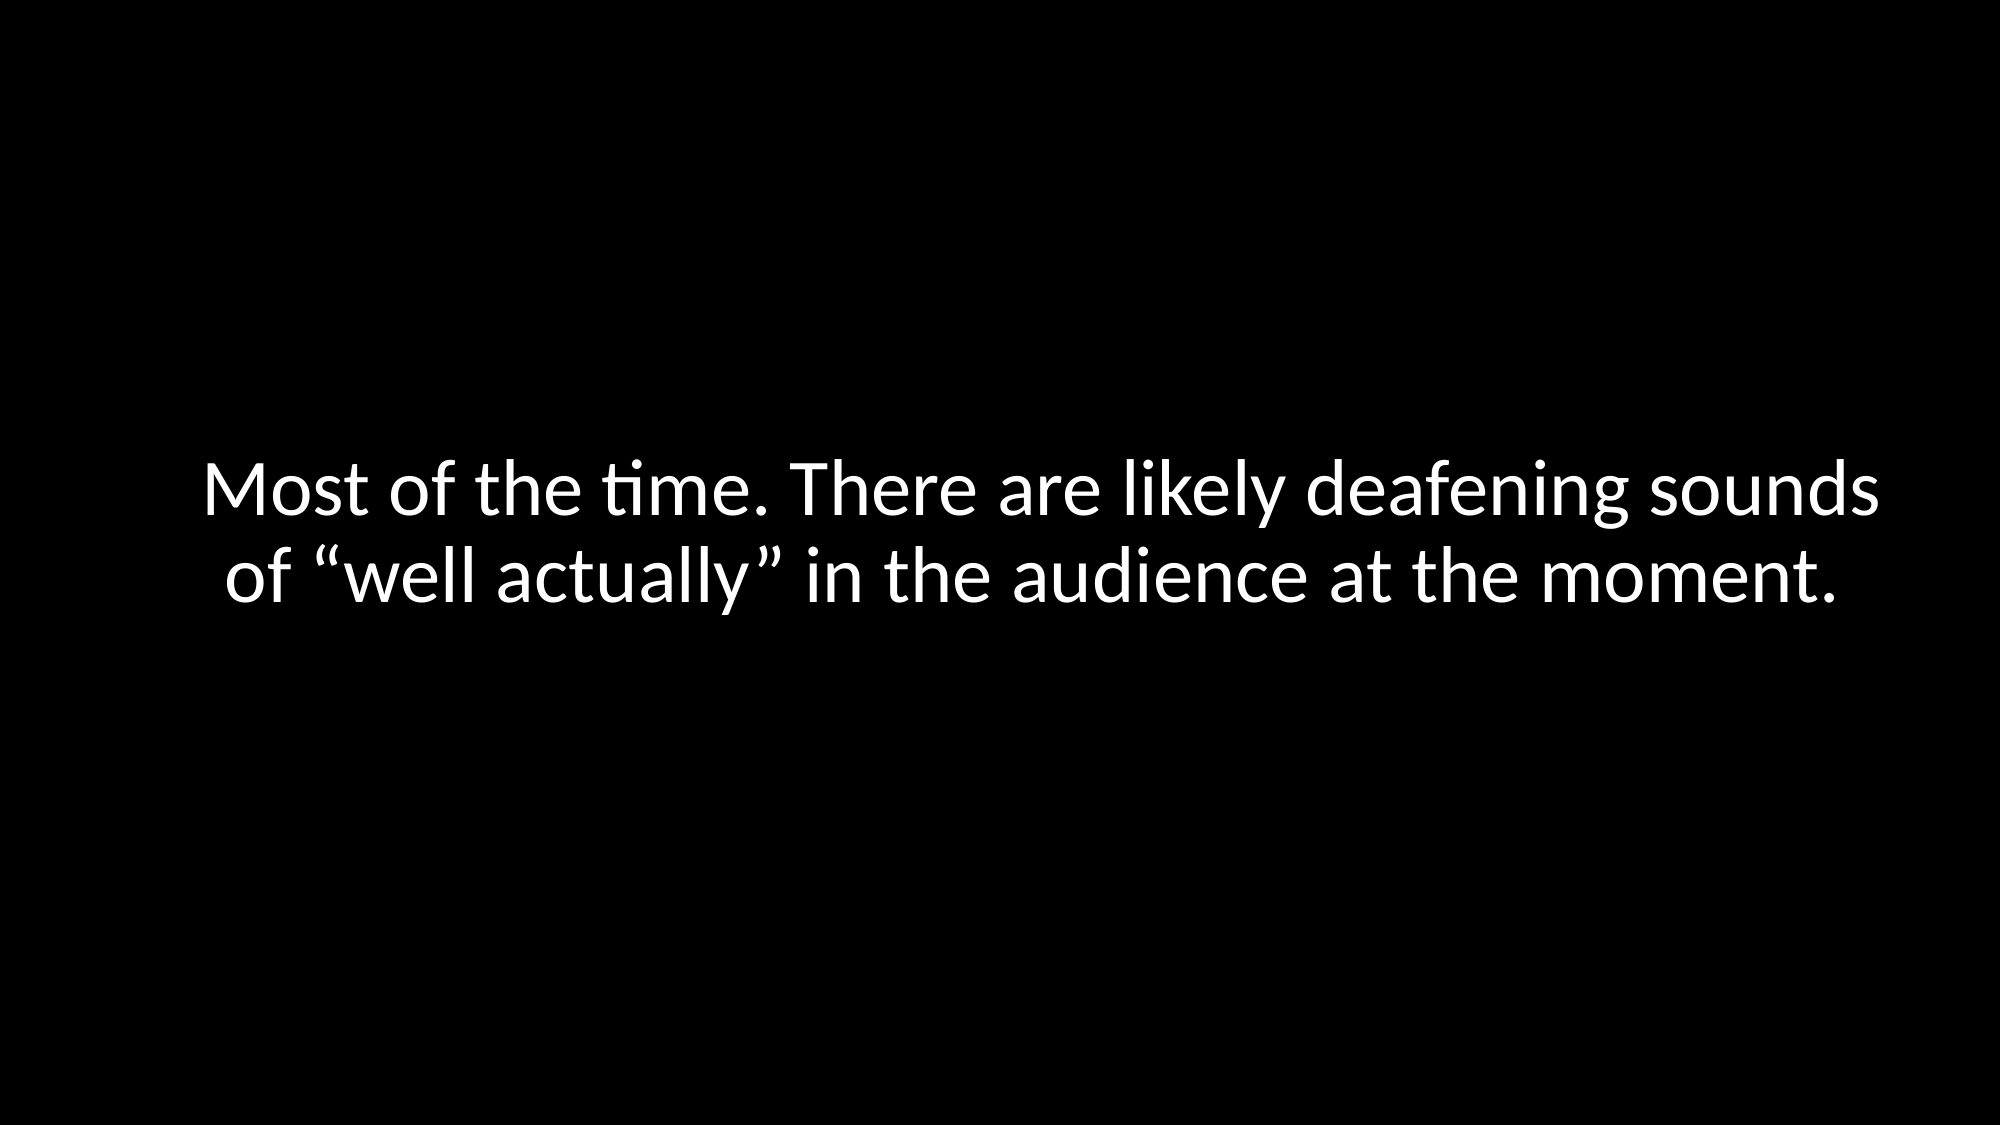

# Most of the time. There are likely deafening sounds of “well actually” in the audience at the moment.